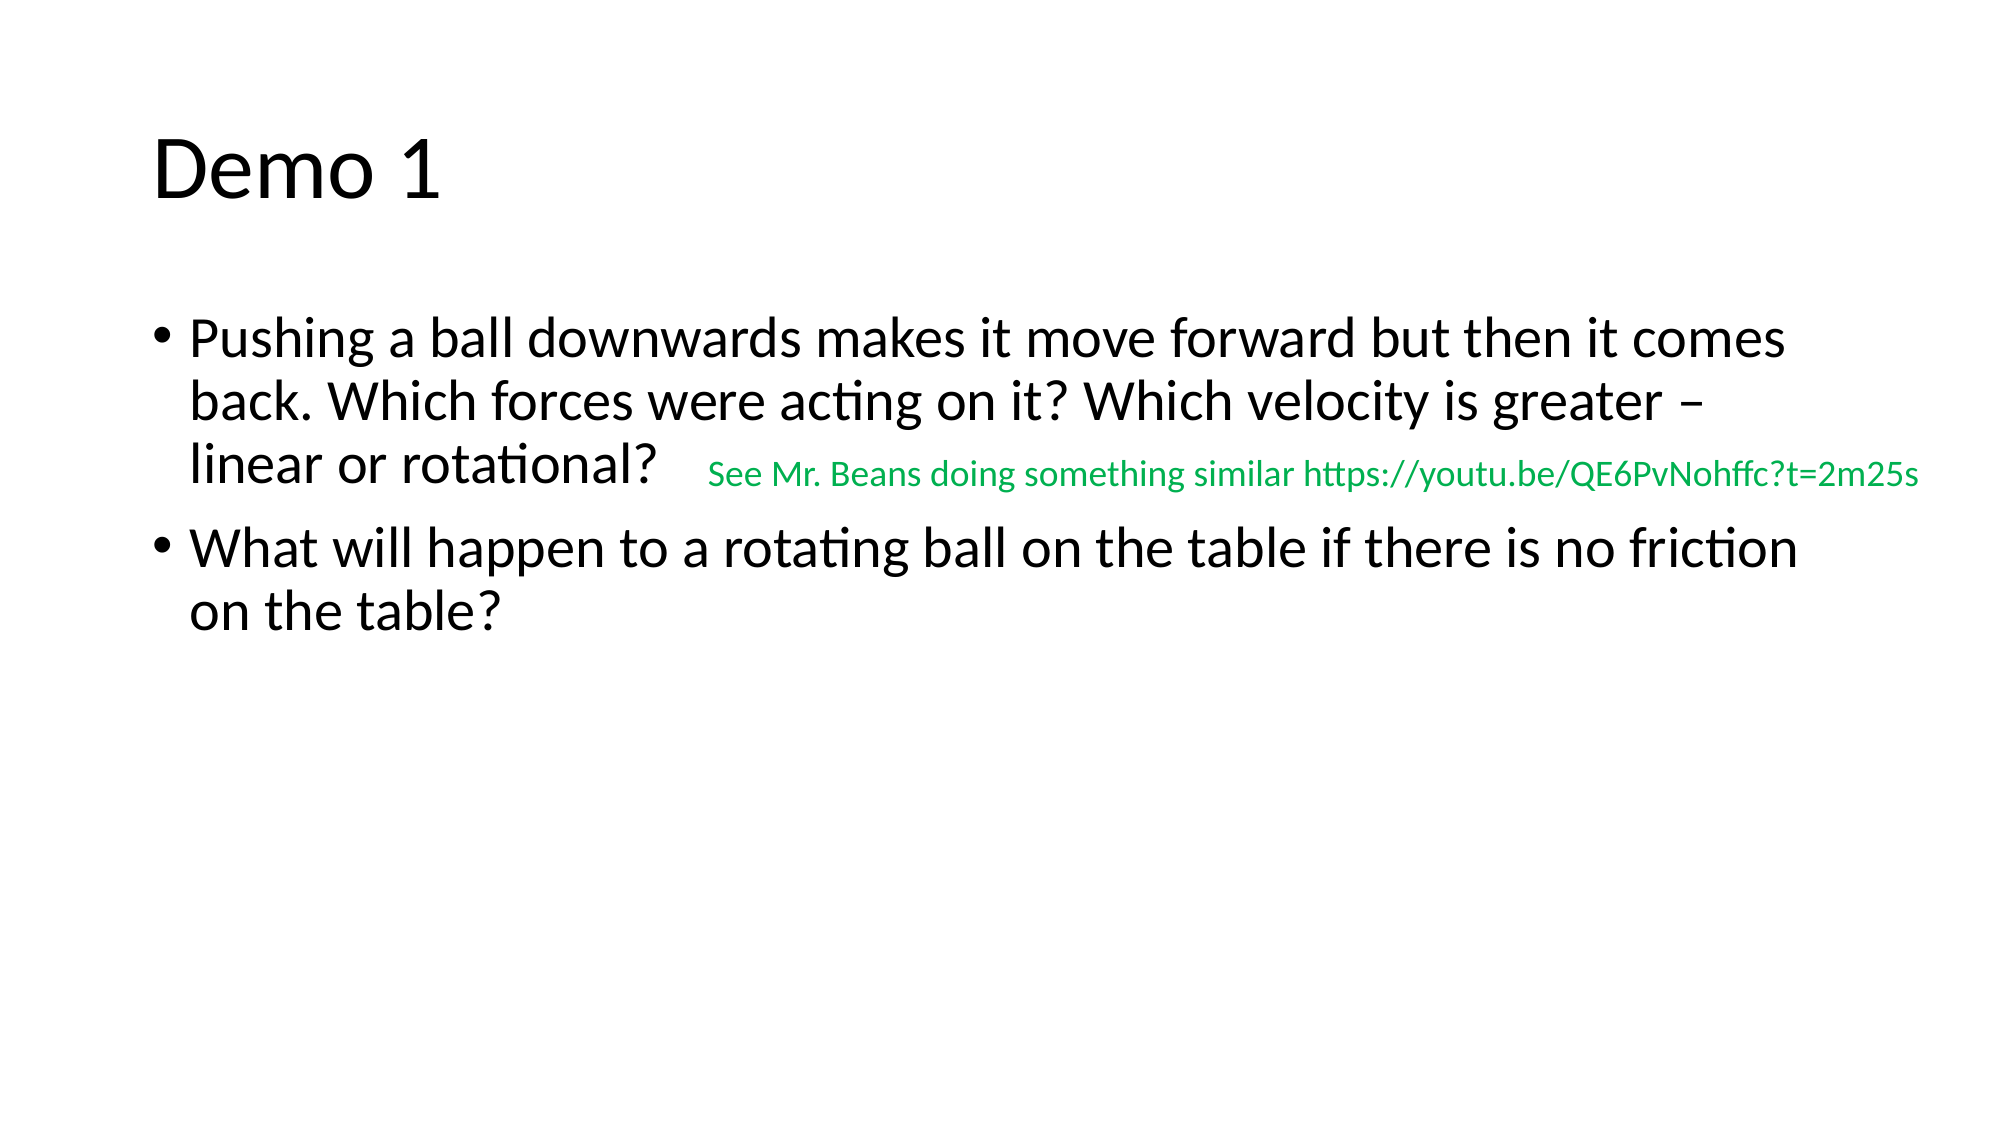

# Demo 1
Pushing a ball downwards makes it move forward but then it comes back. Which forces were acting on it? Which velocity is greater – linear or rotational?
What will happen to a rotating ball on the table if there is no friction on the table?
See Mr. Beans doing something similar https://youtu.be/QE6PvNohffc?t=2m25s